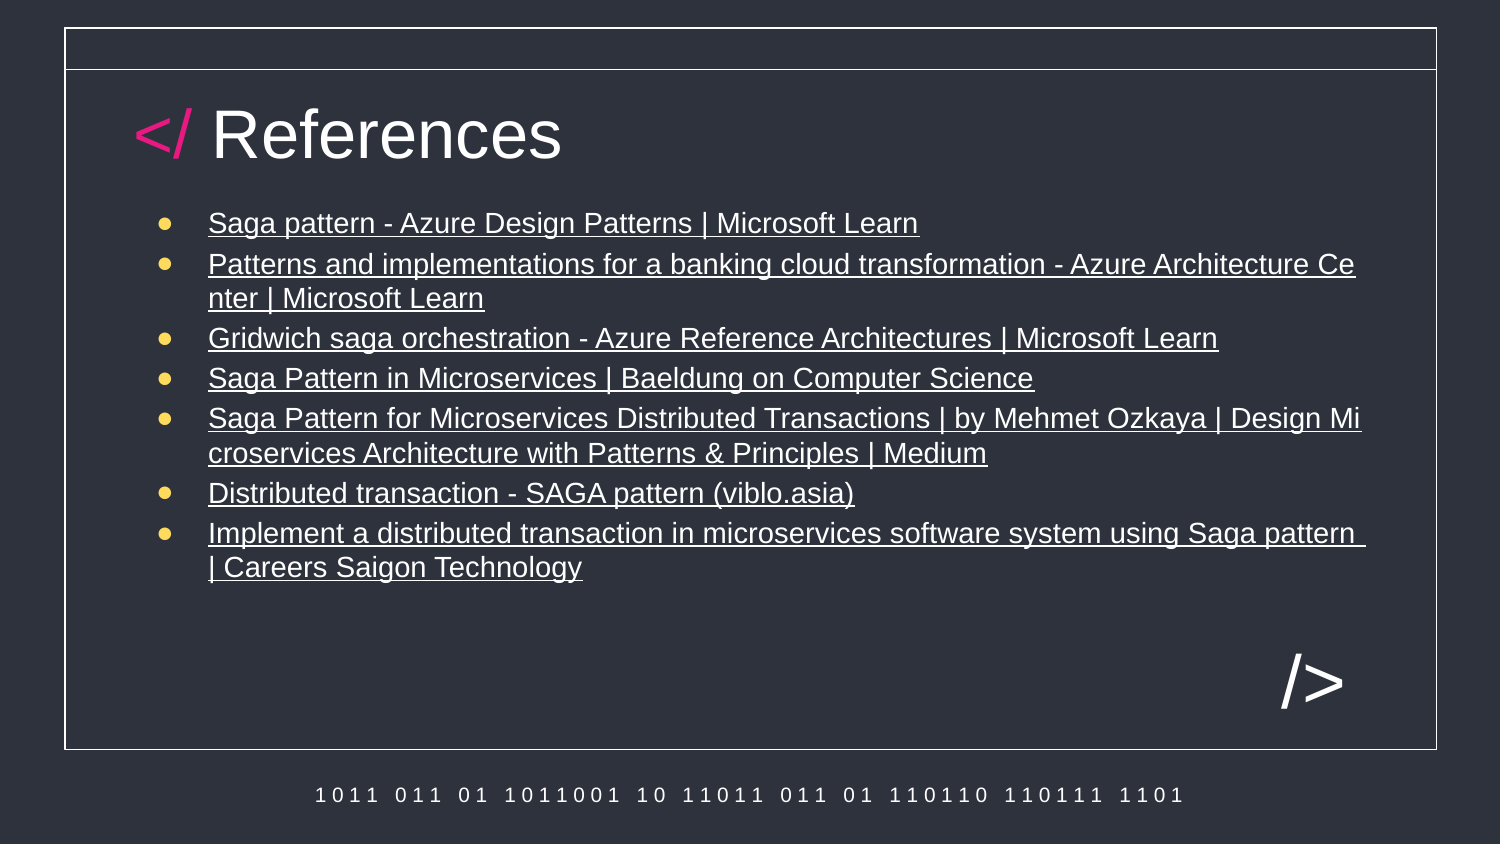

# </ References
Saga pattern - Azure Design Patterns | Microsoft Learn
Patterns and implementations for a banking cloud transformation - Azure Architecture Center | Microsoft Learn
Gridwich saga orchestration - Azure Reference Architectures | Microsoft Learn
Saga Pattern in Microservices | Baeldung on Computer Science
Saga Pattern for Microservices Distributed Transactions | by Mehmet Ozkaya | Design Microservices Architecture with Patterns & Principles | Medium
Distributed transaction - SAGA pattern (viblo.asia)
Implement a distributed transaction in microservices software system using Saga pattern | Careers Saigon Technology
/>